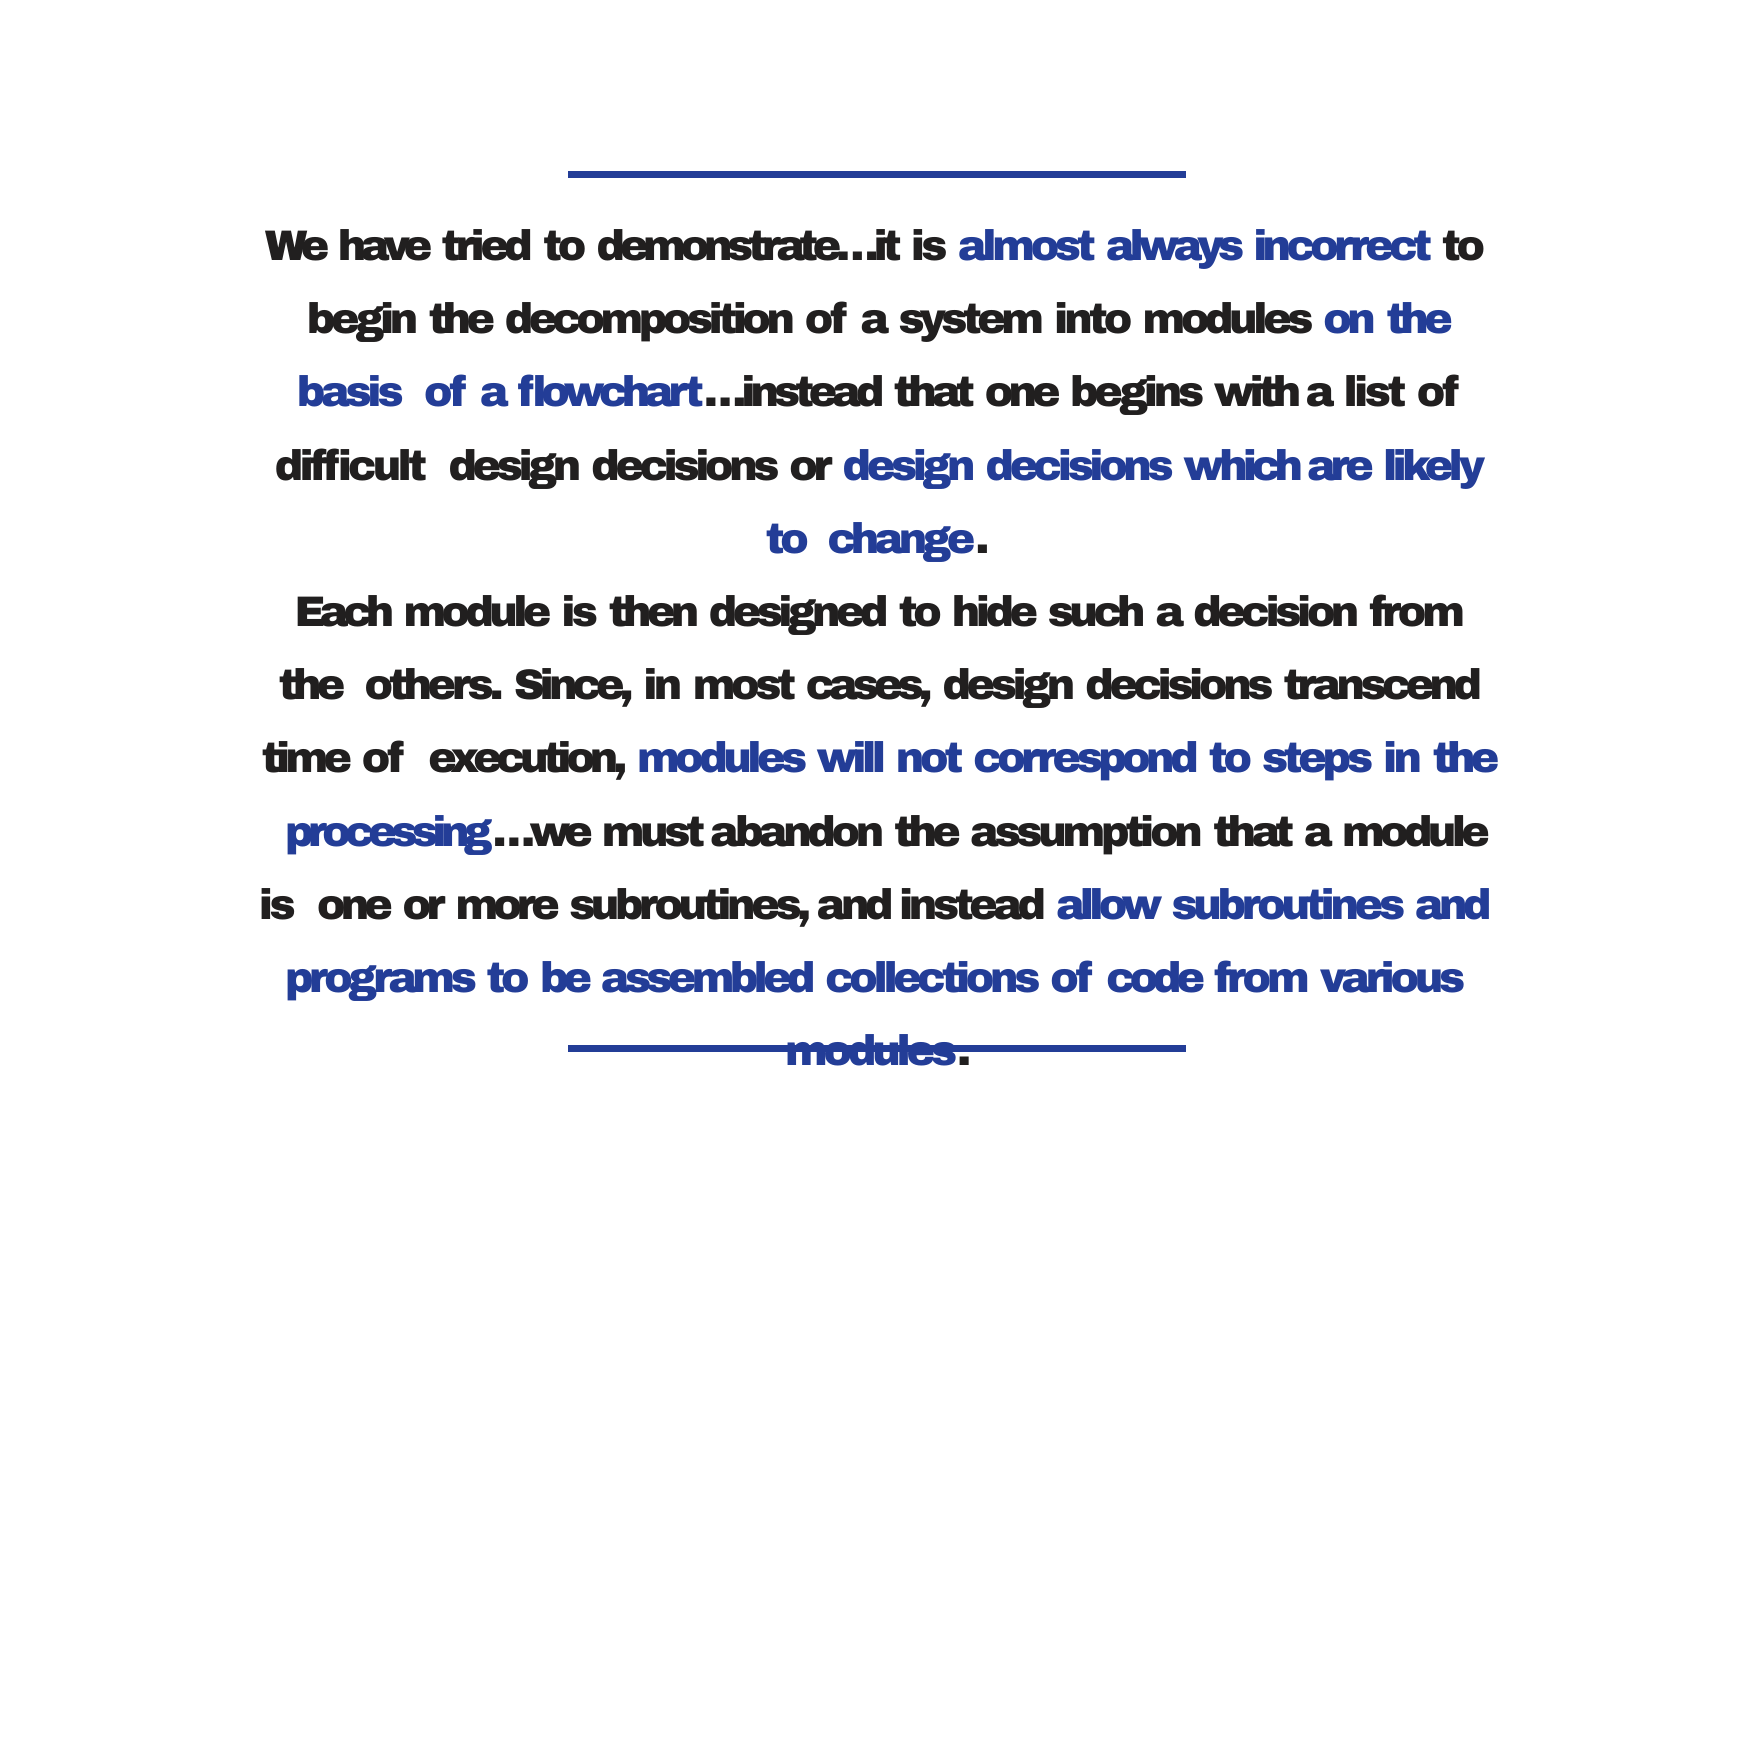

We have tried to demonstrate…it is almost always incorrect to  begin the decomposition of a system into modules on the basis  of a flowchart…instead that one begins with a list of difficult  design decisions or design decisions which are likely to change.
Each module is then designed to hide such a decision from the  others. Since, in most cases, design decisions transcend time of  execution, modules will not correspond to steps in the  processing…we must abandon the assumption that a module is  one or more subroutines, and instead allow subroutines and  programs to be assembled collections of code from various  modules.